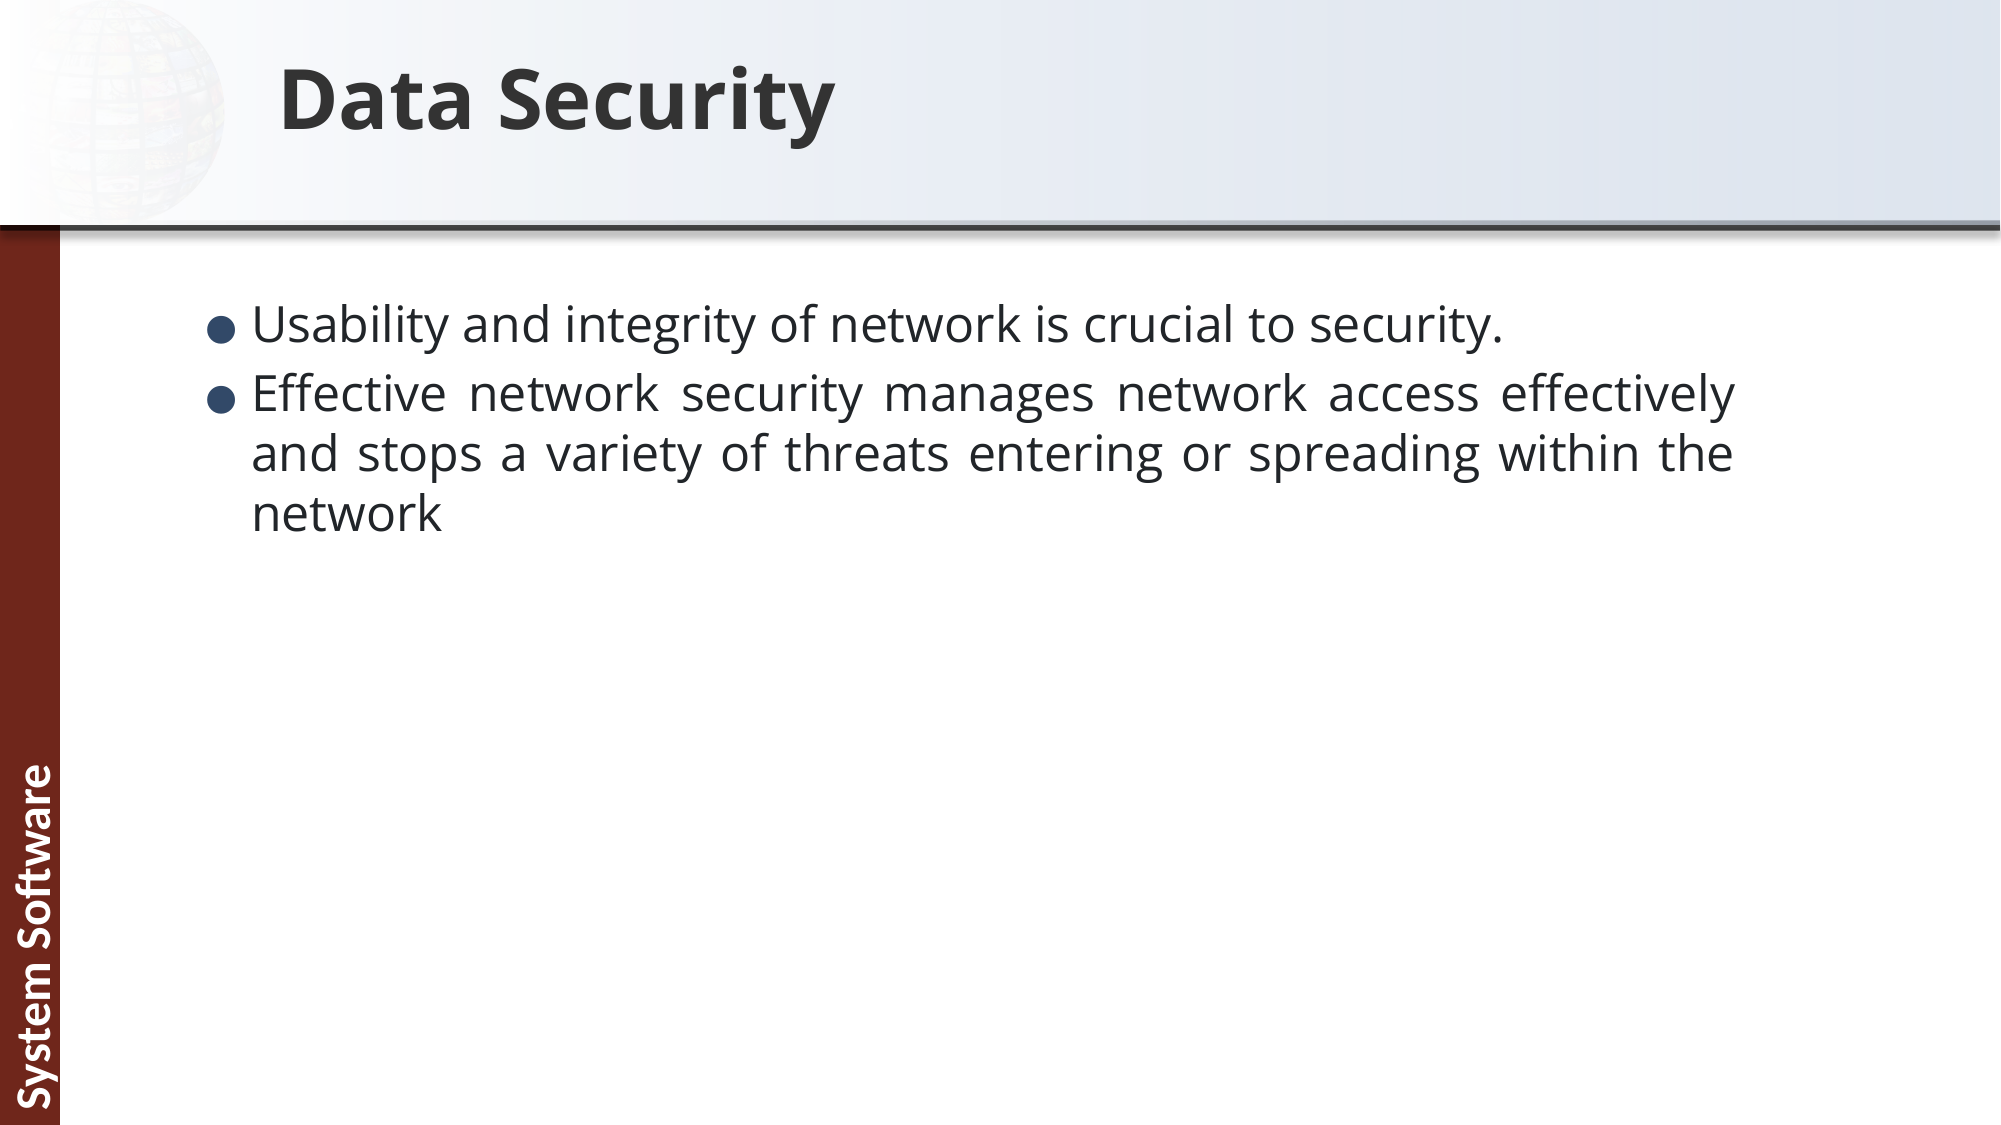

# Data Security
Usability and integrity of network is crucial to security.
Effective network security manages network access effectively and stops a variety of threats entering or spreading within the network